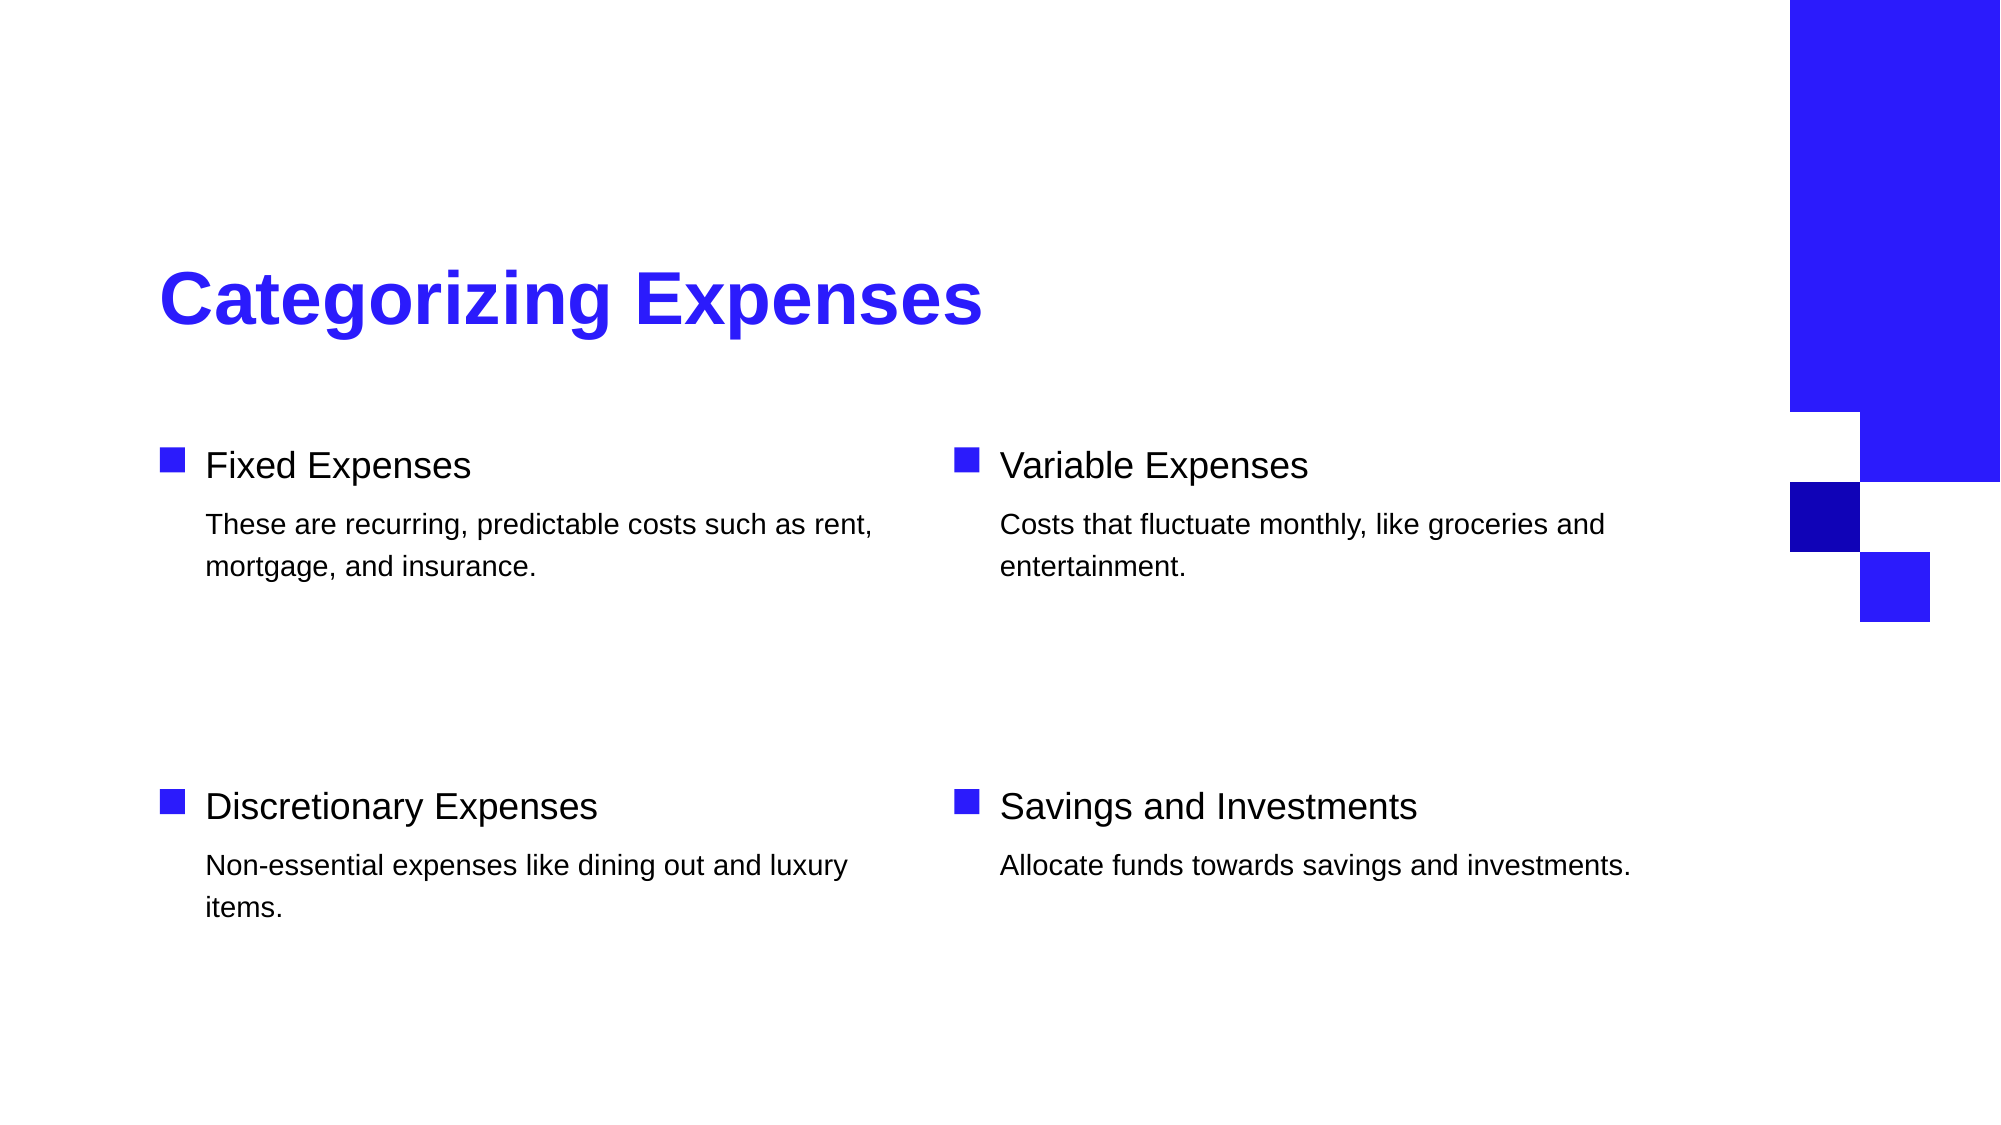

# Categorizing Expenses
Fixed Expenses
Variable Expenses
These are recurring, predictable costs such as rent, mortgage, and insurance.
Costs that fluctuate monthly, like groceries and entertainment.
Discretionary Expenses
Savings and Investments
Non-essential expenses like dining out and luxury items.
Allocate funds towards savings and investments.